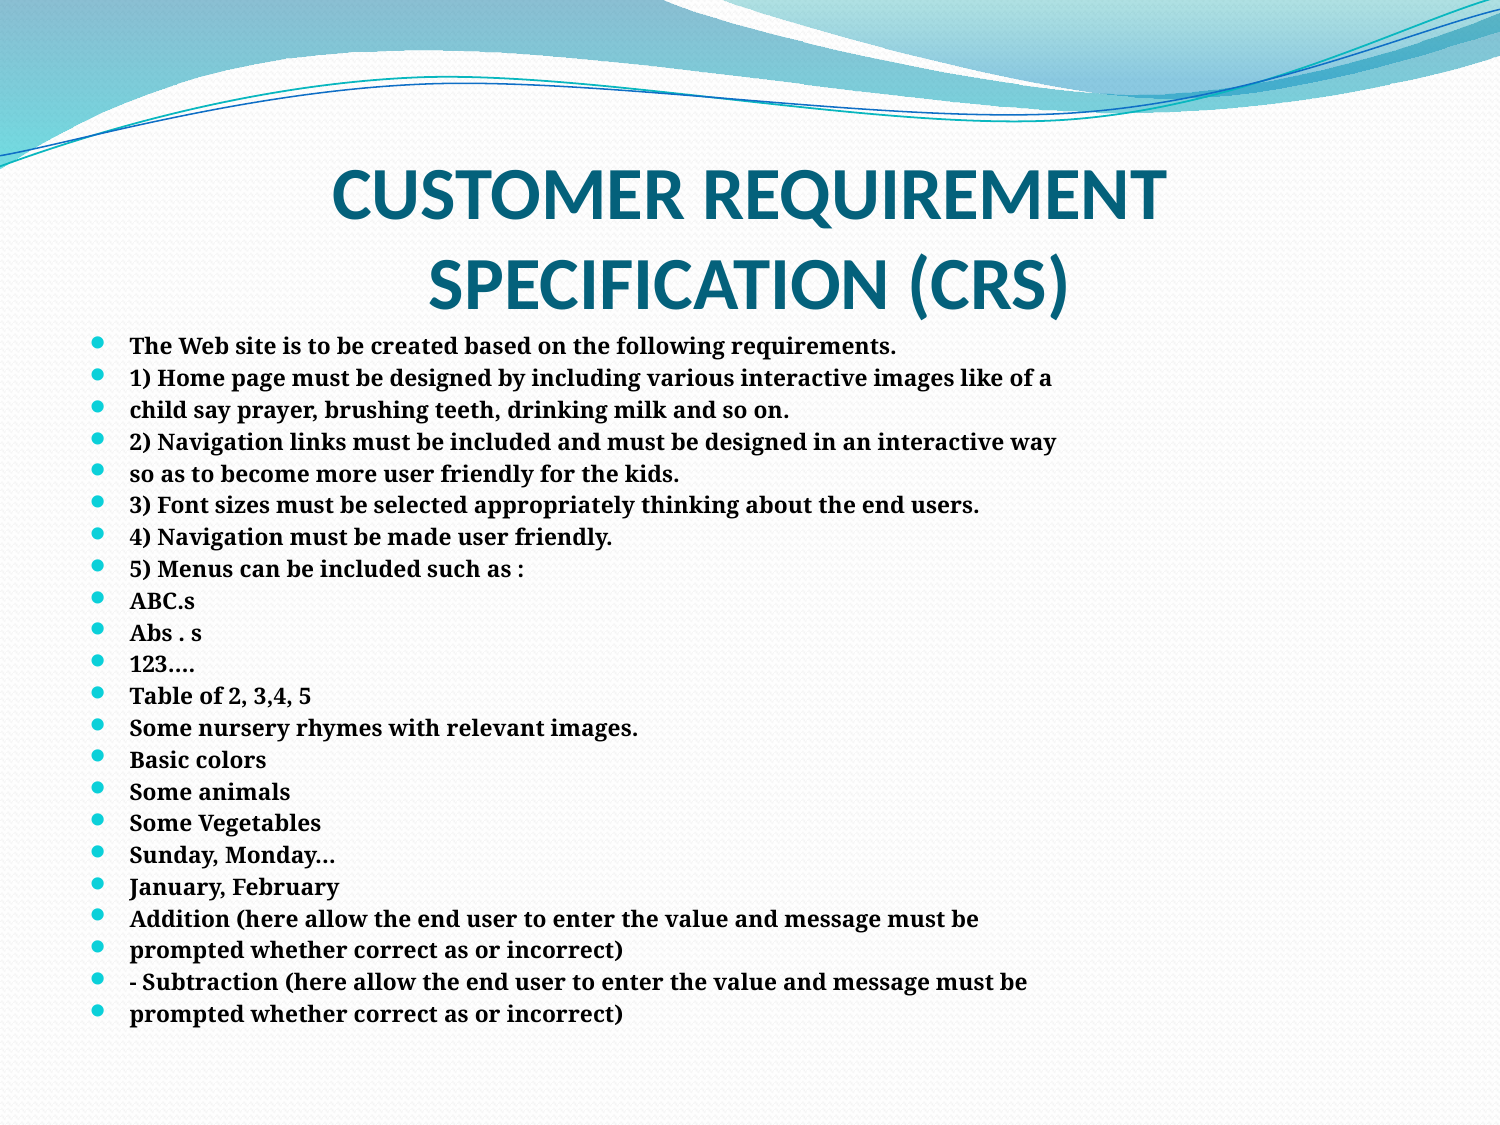

# CUSTOMER REQUIREMENT SPECIFICATION (CRS)
The Web site is to be created based on the following requirements.
1) Home page must be designed by including various interactive images like of a
child say prayer, brushing teeth, drinking milk and so on.
2) Navigation links must be included and must be designed in an interactive way
so as to become more user friendly for the kids.
3) Font sizes must be selected appropriately thinking about the end users.
4) Navigation must be made user friendly.
5) Menus can be included such as :
ABC.s
Abs . s
123….
Table of 2, 3,4, 5
Some nursery rhymes with relevant images.
Basic colors
Some animals
Some Vegetables
Sunday, Monday…
January, February
Addition (here allow the end user to enter the value and message must be
prompted whether correct as or incorrect)
- Subtraction (here allow the end user to enter the value and message must be
prompted whether correct as or incorrect)